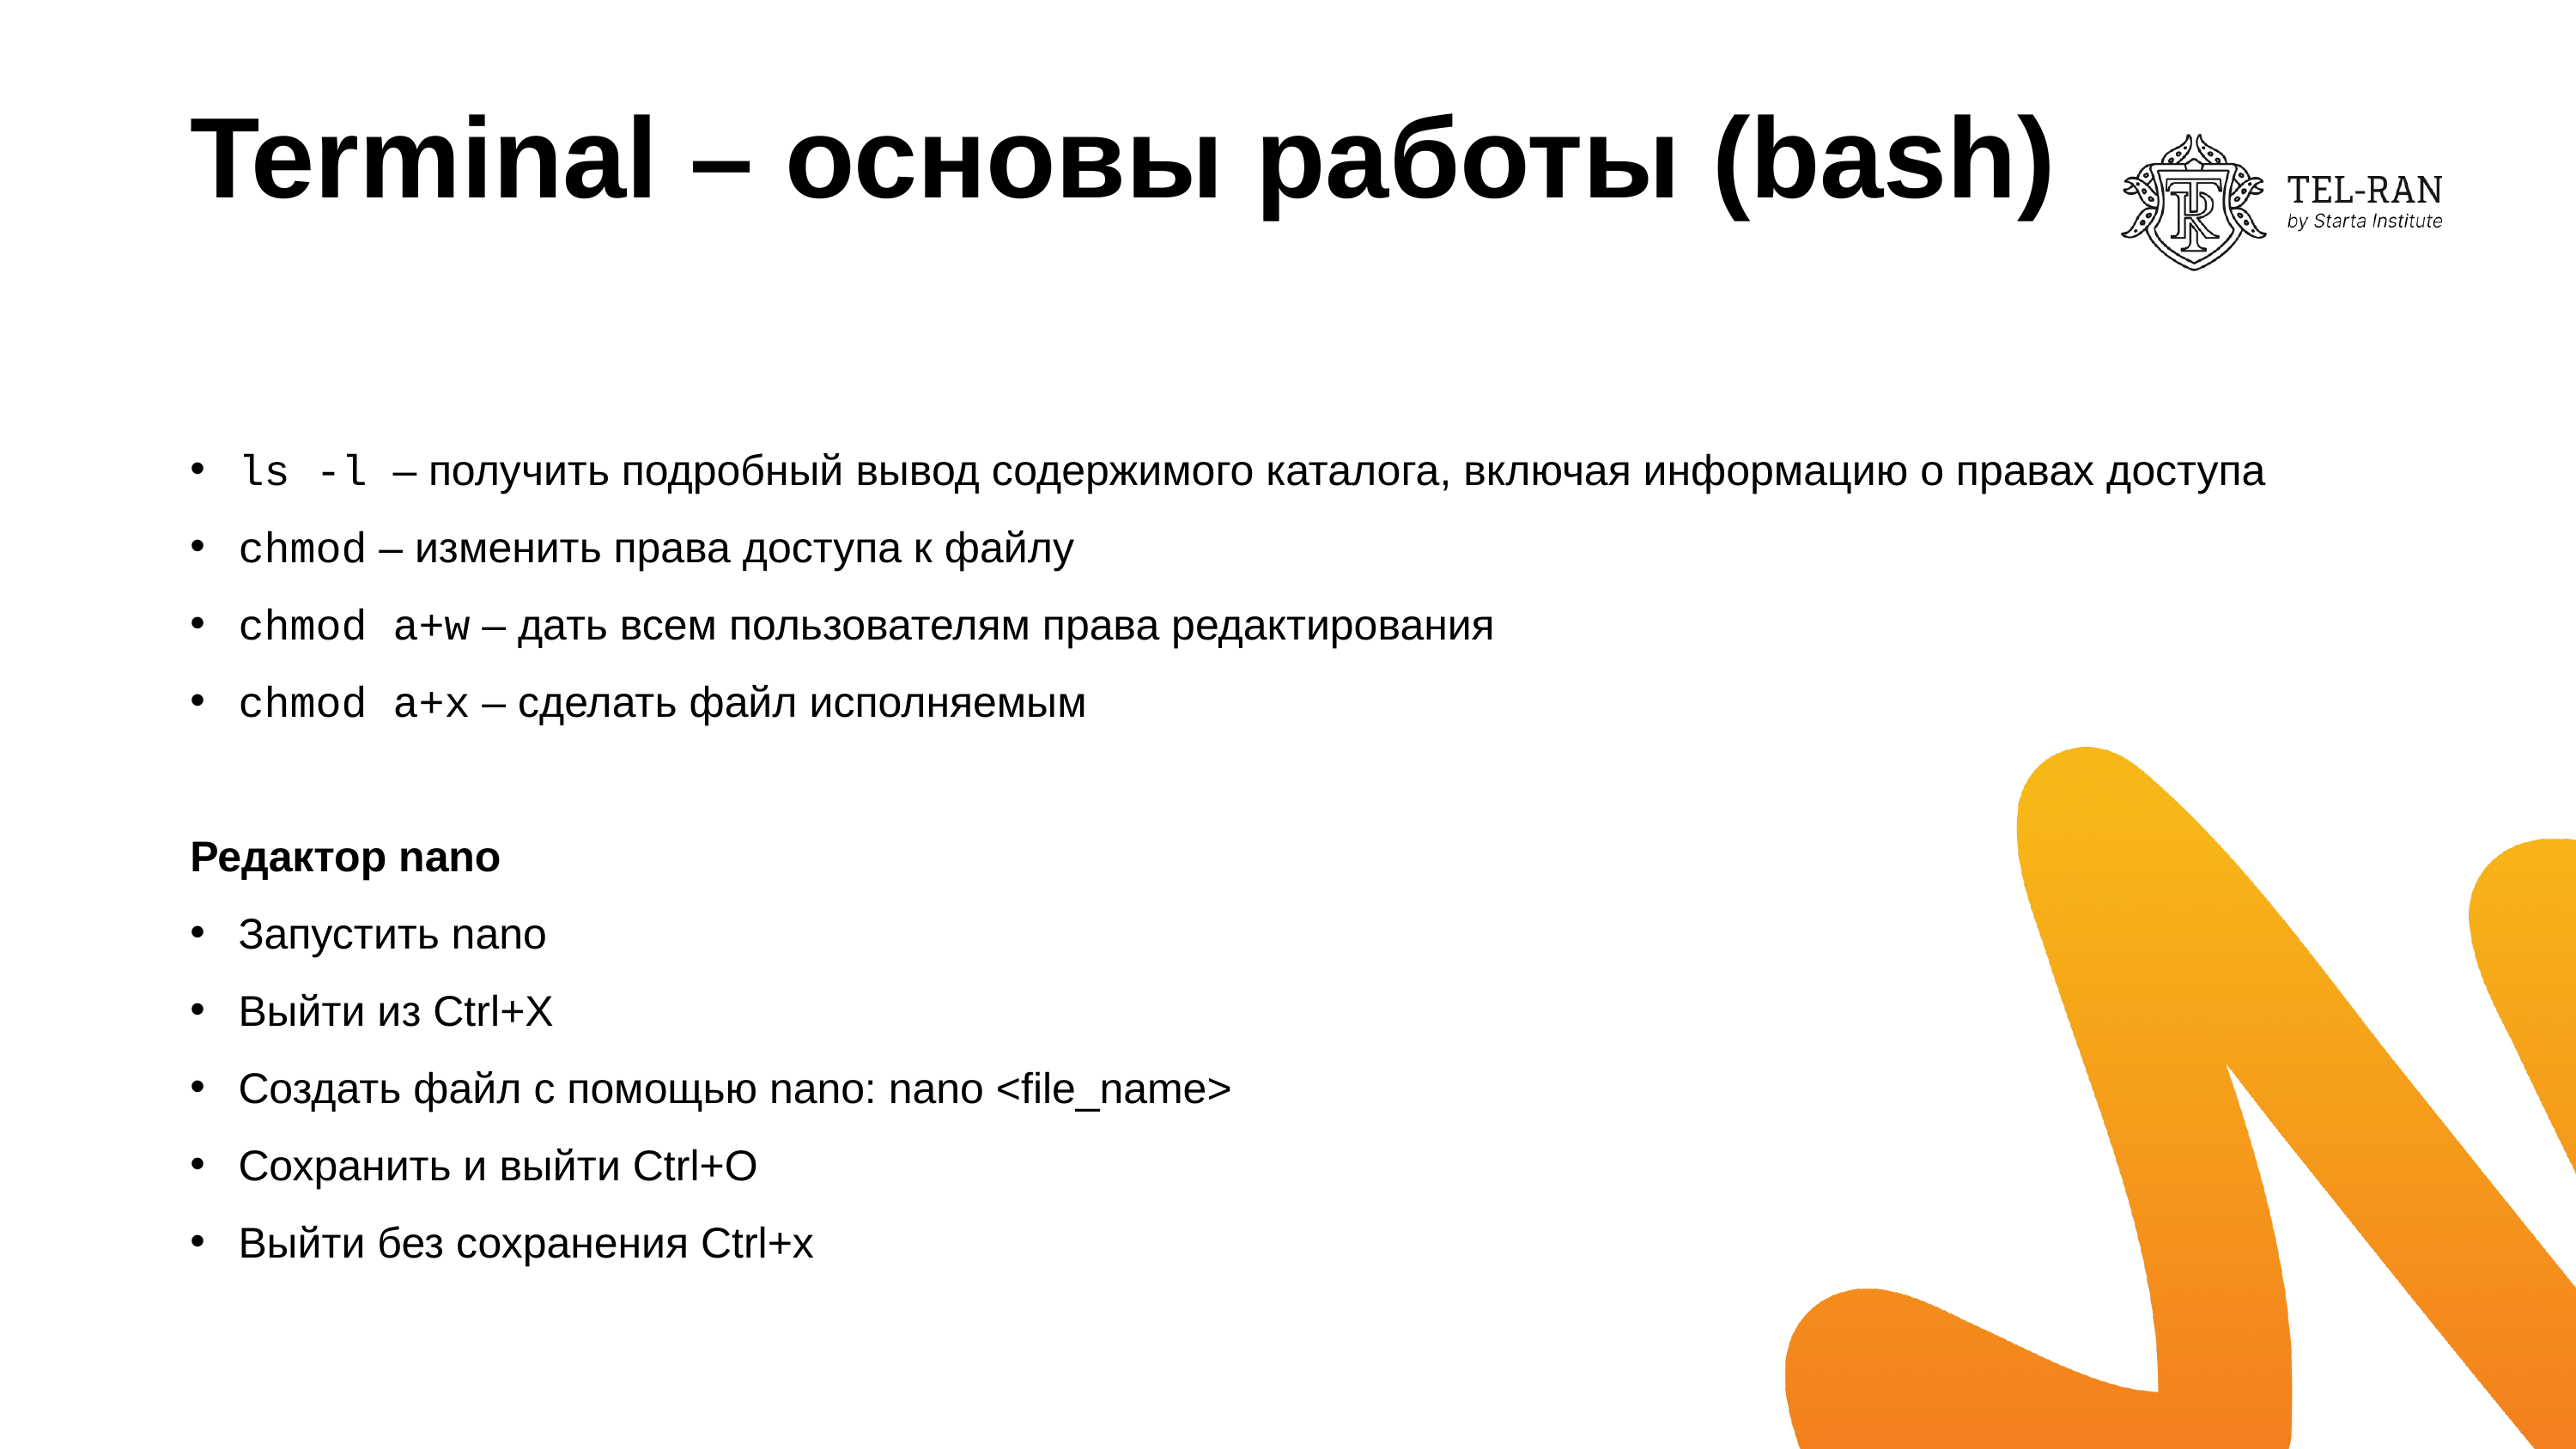

# Terminal – основы работы (bash)
ls -l – получить подробный вывод содержимого каталога, включая информацию о правах доступа
chmod – изменить права доступа к файлу
chmod a+w – дать всем пользователям права редактирования
chmod a+x – сделать файл исполняемым

Редактор nano
Запустить nano
Выйти из Ctrl+X
Создать файл с помощью nano: nano <file_name>
Сохранить и выйти Ctrl+O
Выйти без сохранения Ctrl+x